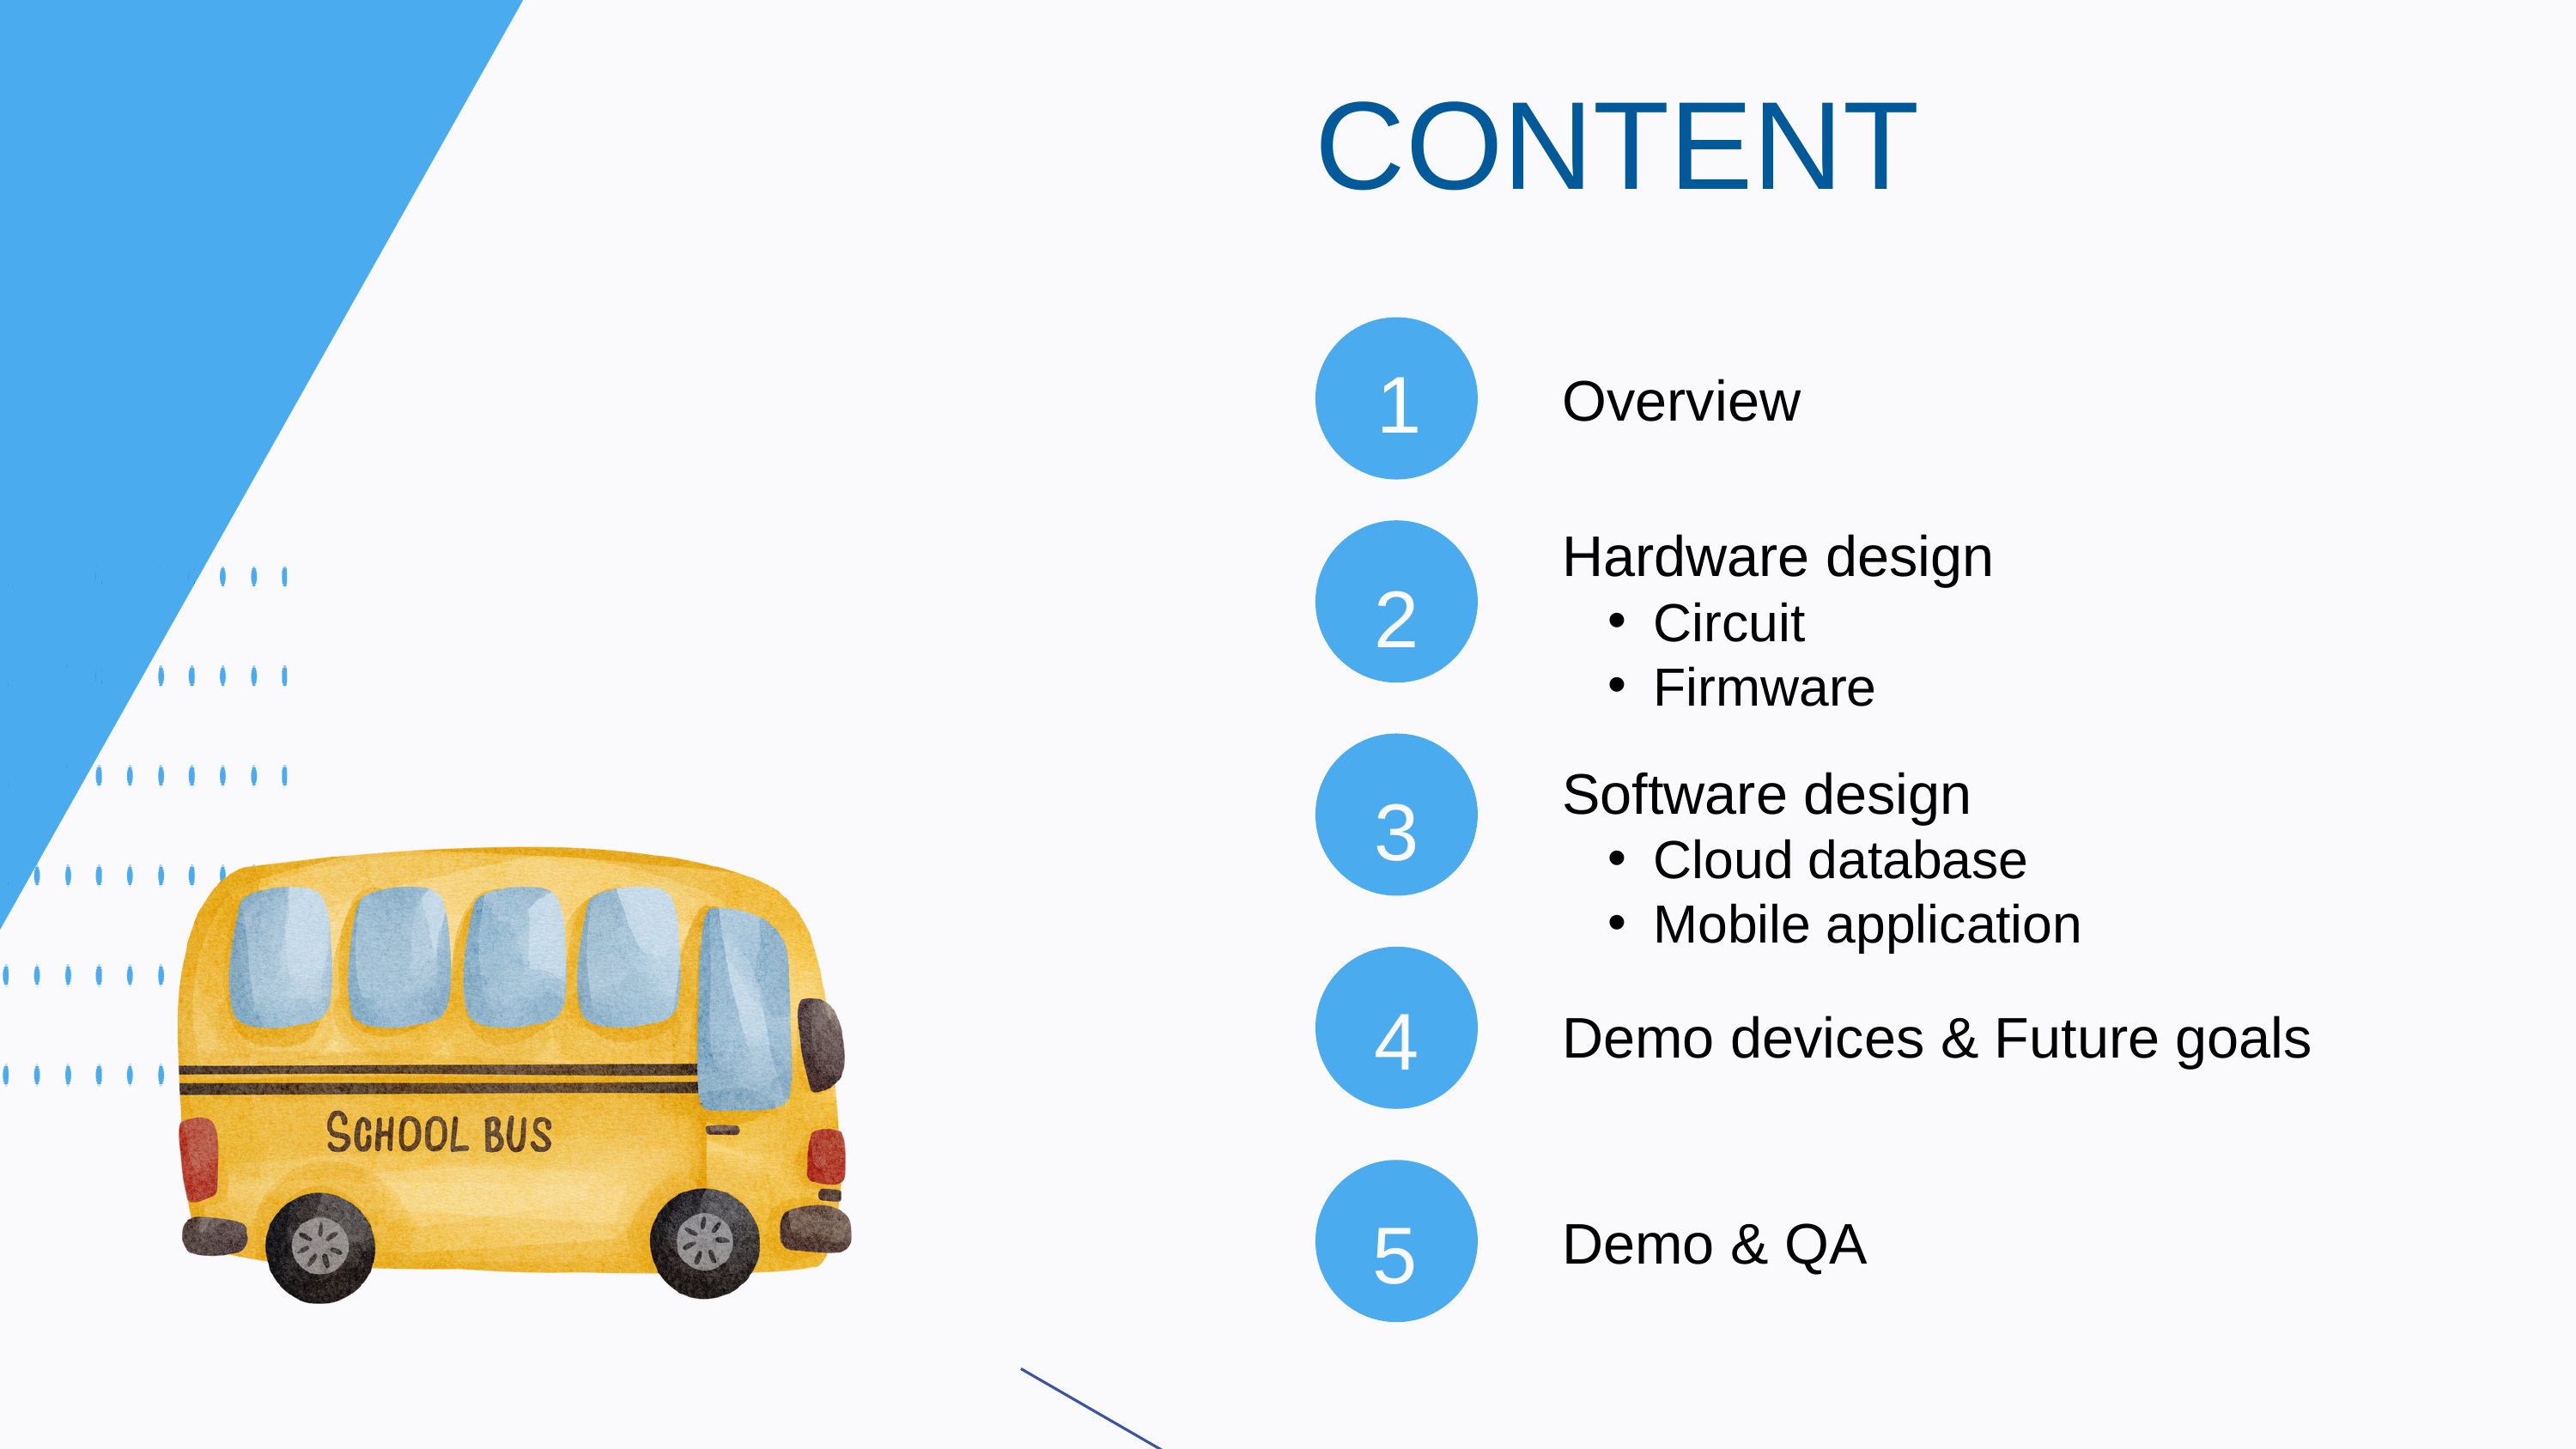

CONTENT

1
Overview
Hardware design
Circuit
Firmware

2

Software design
Cloud database
Mobile application
3

4
Demo devices & Future goals

5
Demo & QA